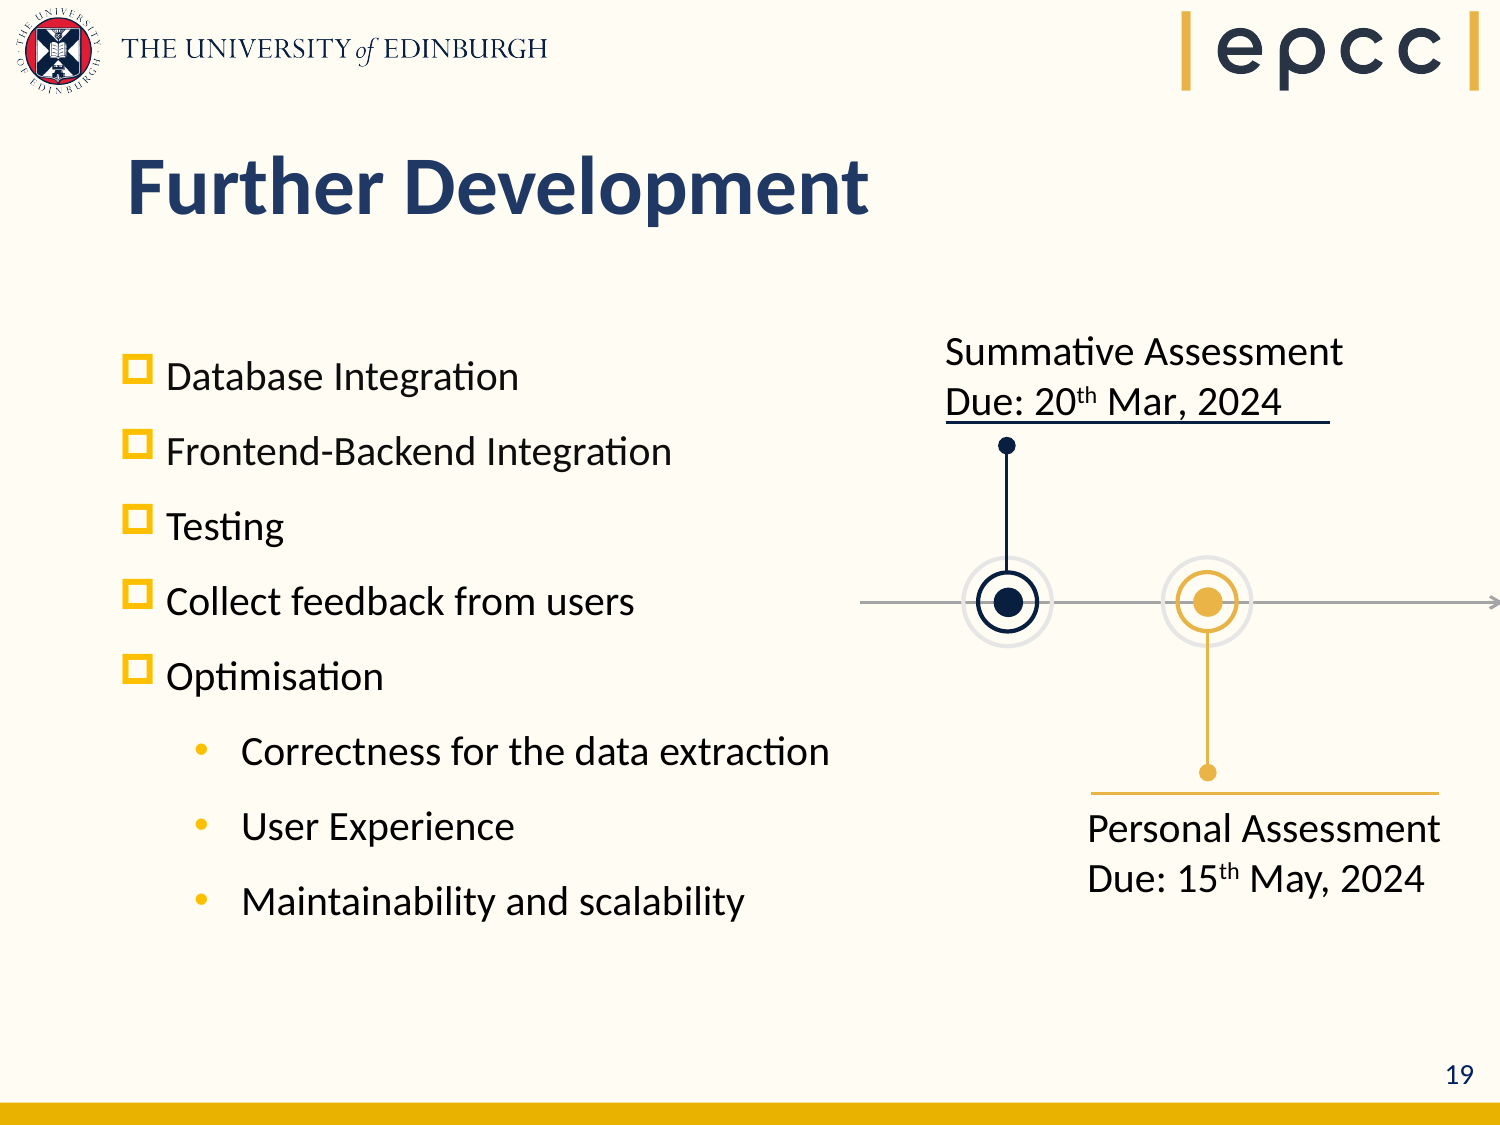

Further Development
Database Integration
Frontend-Backend Integration
Testing
Collect feedback from users
Optimisation
Correctness for the data extraction
User Experience
Maintainability and scalability
Summative Assessment
Due: 20th Mar, 2024

Personal Assessment
Due: 15th May, 2024
Total number of slides: #

19